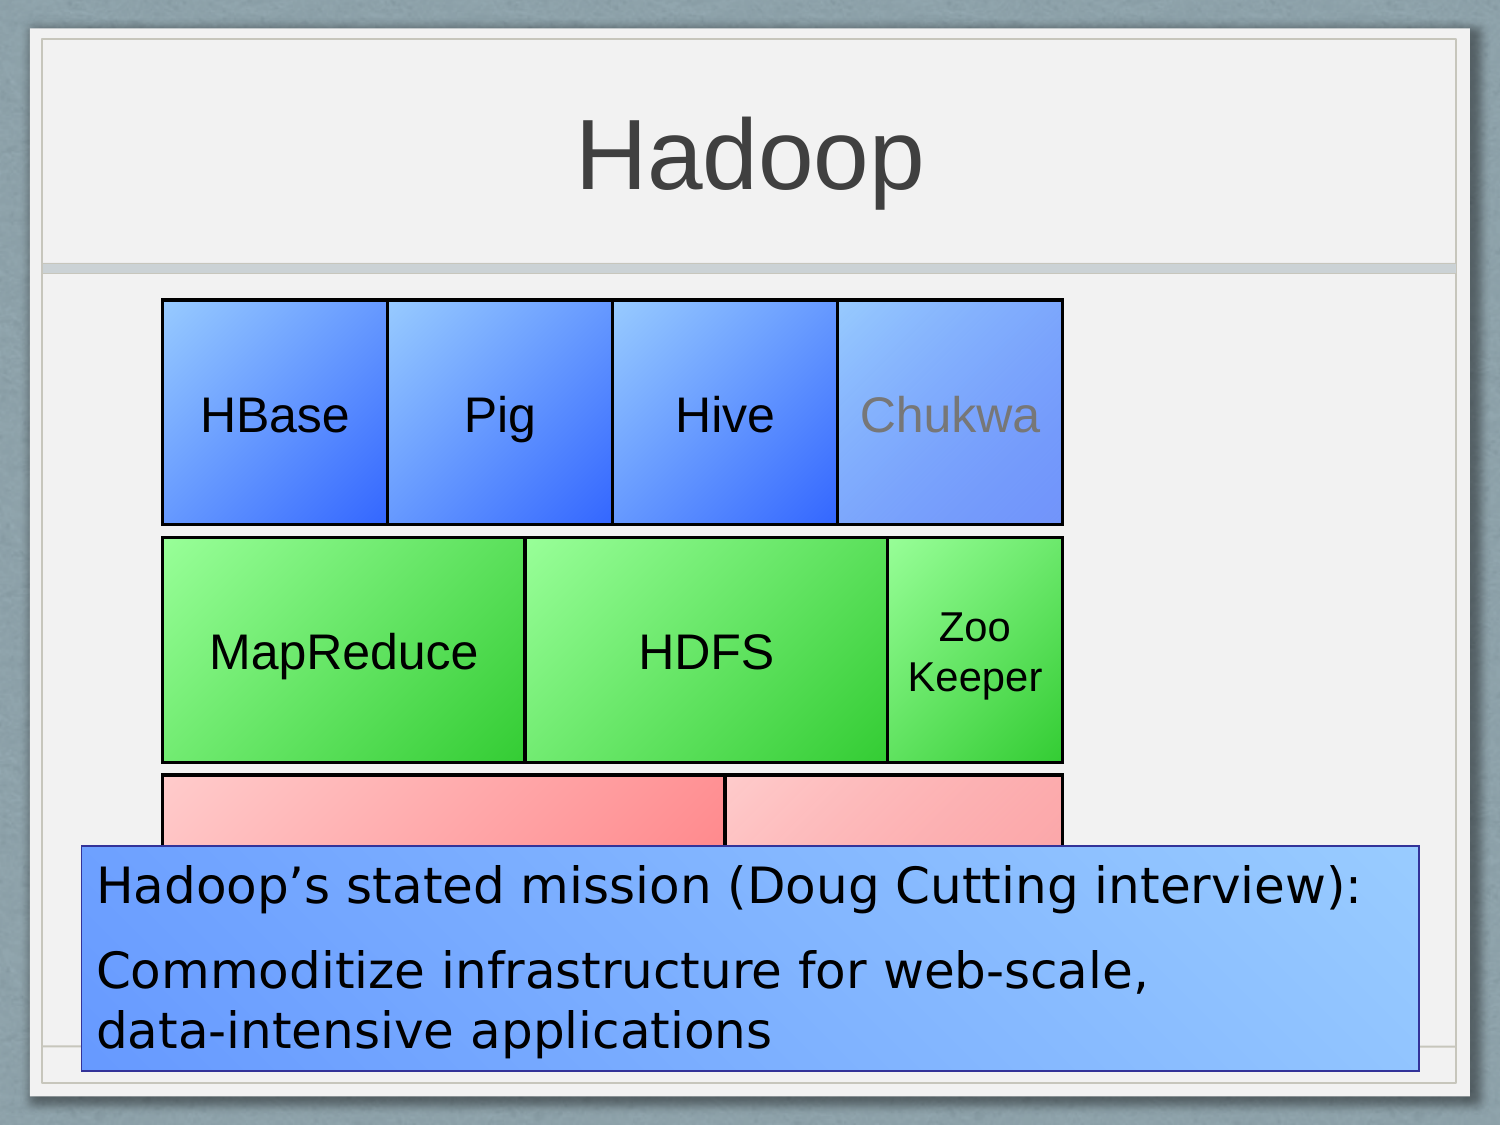

# Hadoop
HBase
Pig
Hive
Chukwa
MapReduce
HDFS
Zoo
Keeper
Core
Avro
Hadoop’s stated mission (Doug Cutting interview):

Commoditize infrastructure for web-scale,
data-intensive applications